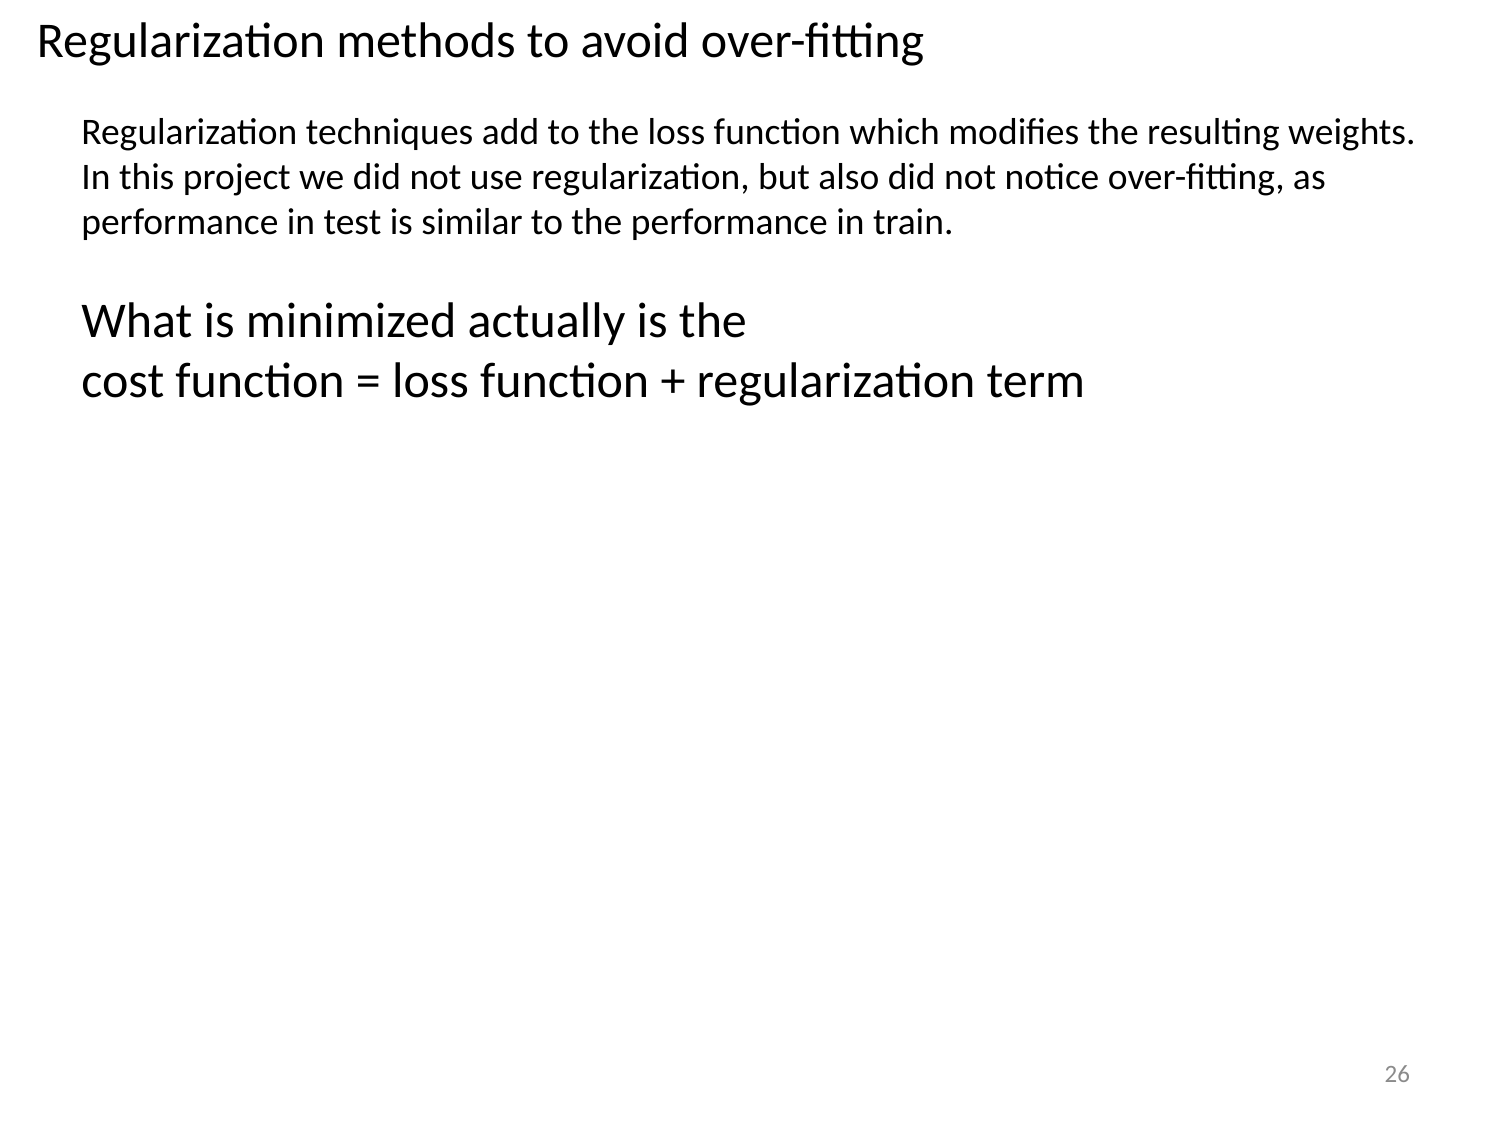

Regularization methods to avoid over-fitting
Regularization techniques add to the loss function which modifies the resulting weights.
In this project we did not use regularization, but also did not notice over-fitting, as performance in test is similar to the performance in train.

What is minimized actually is the
cost function = loss function + regularization term
26